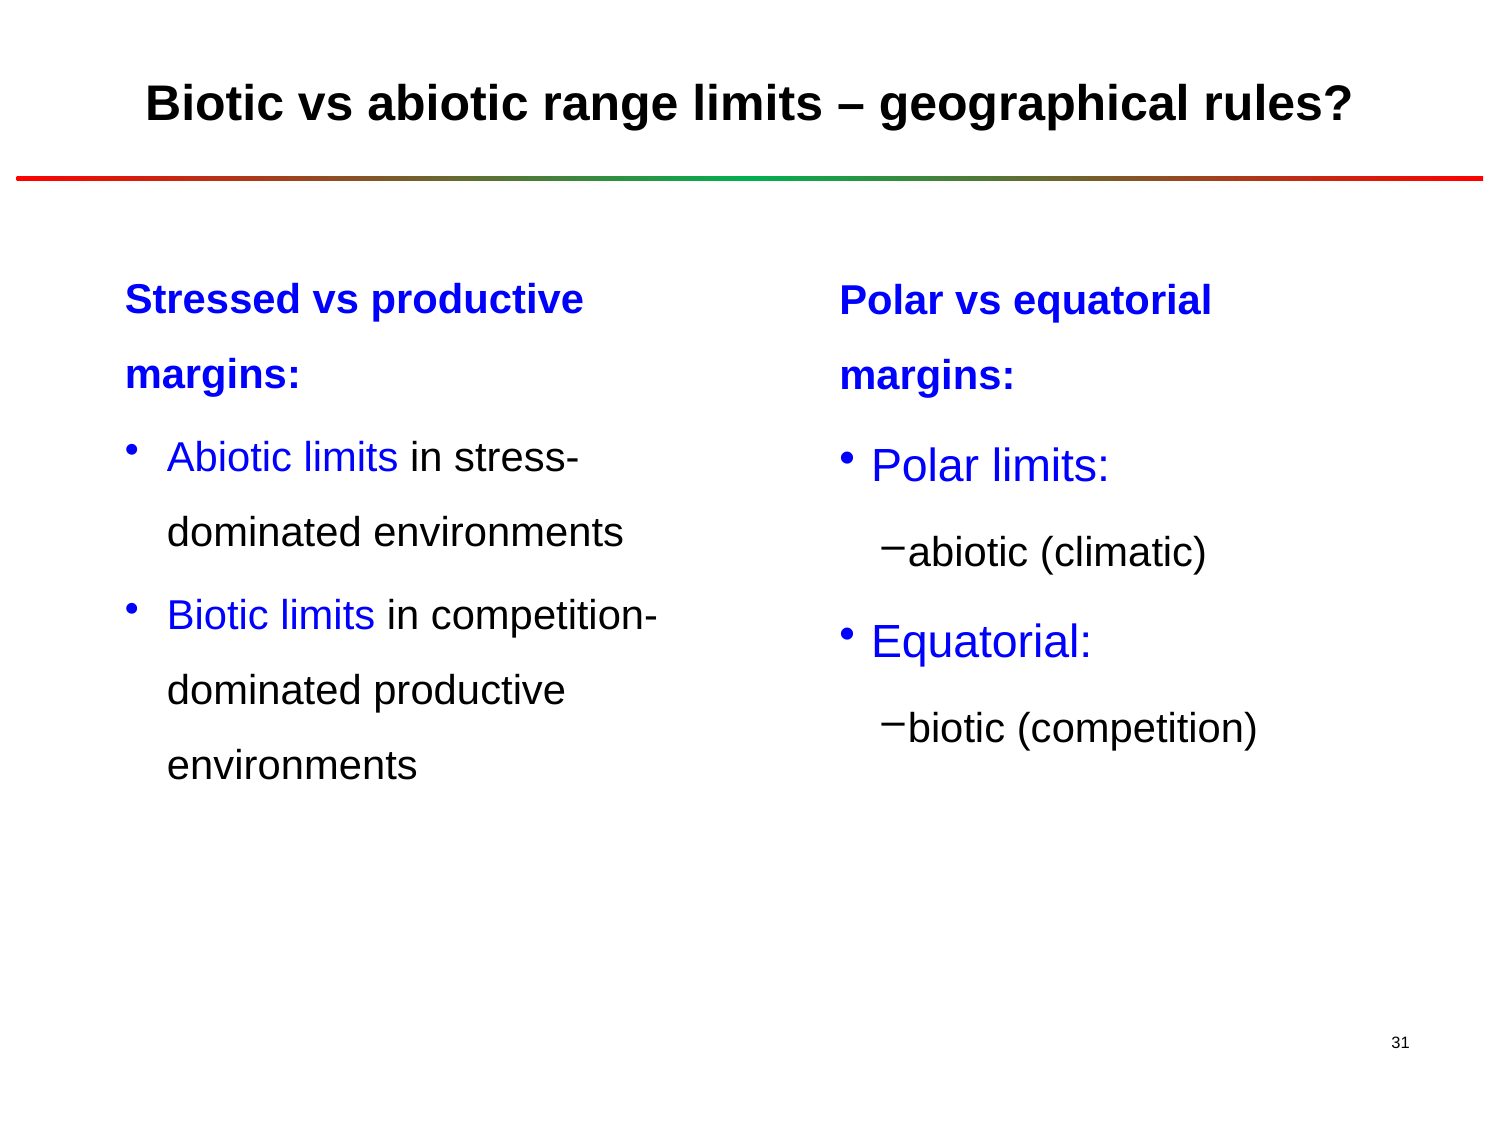

# Biotic vs abiotic range limits – geographical rules?
Polar vs equatorial margins:
Polar limits:
abiotic (climatic)
Equatorial:
biotic (competition)
Stressed vs productive margins:
Abiotic limits in stress- dominated environments
Biotic limits in competition-dominated productive environments
31